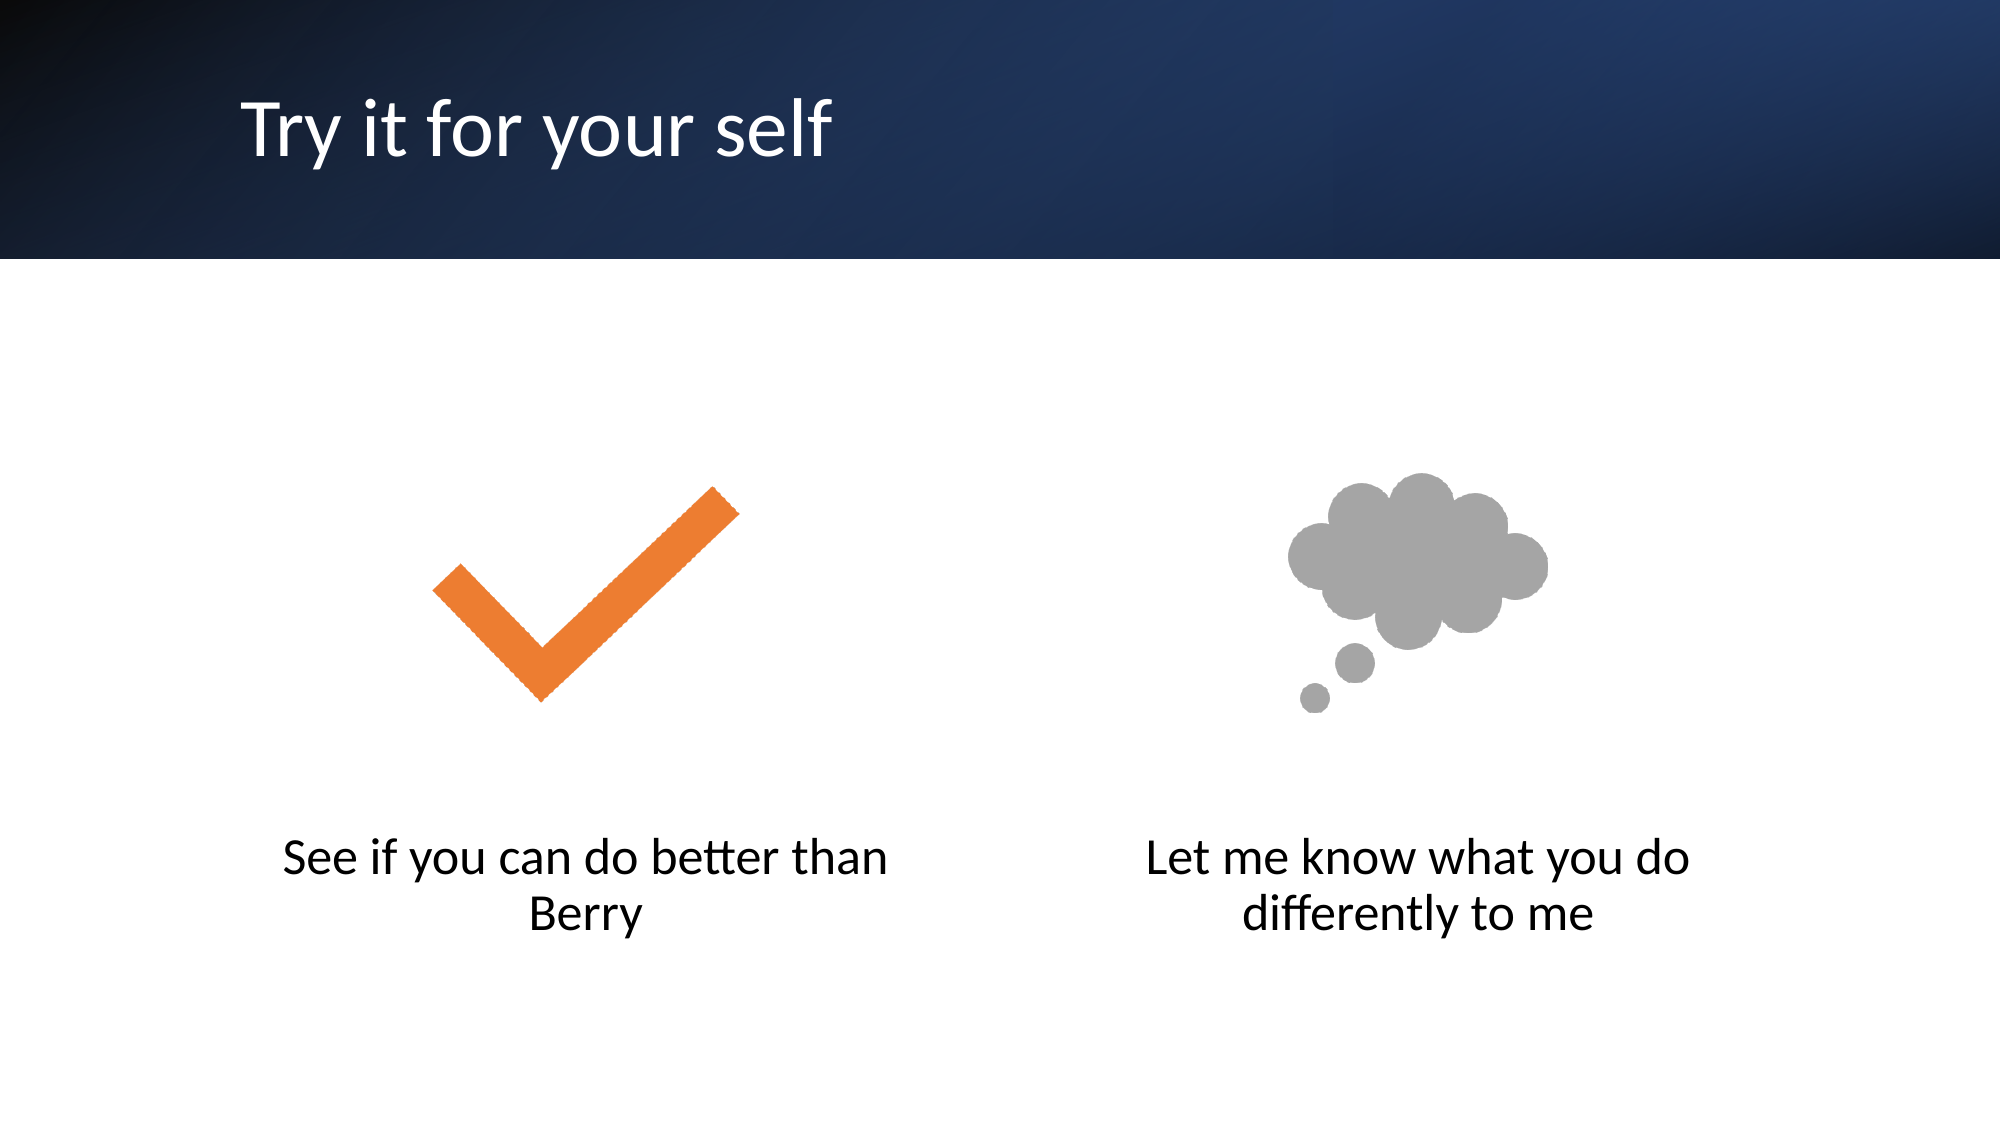

# Try it for your self
See if you can do better than Berry
Let me know what you do differently to me